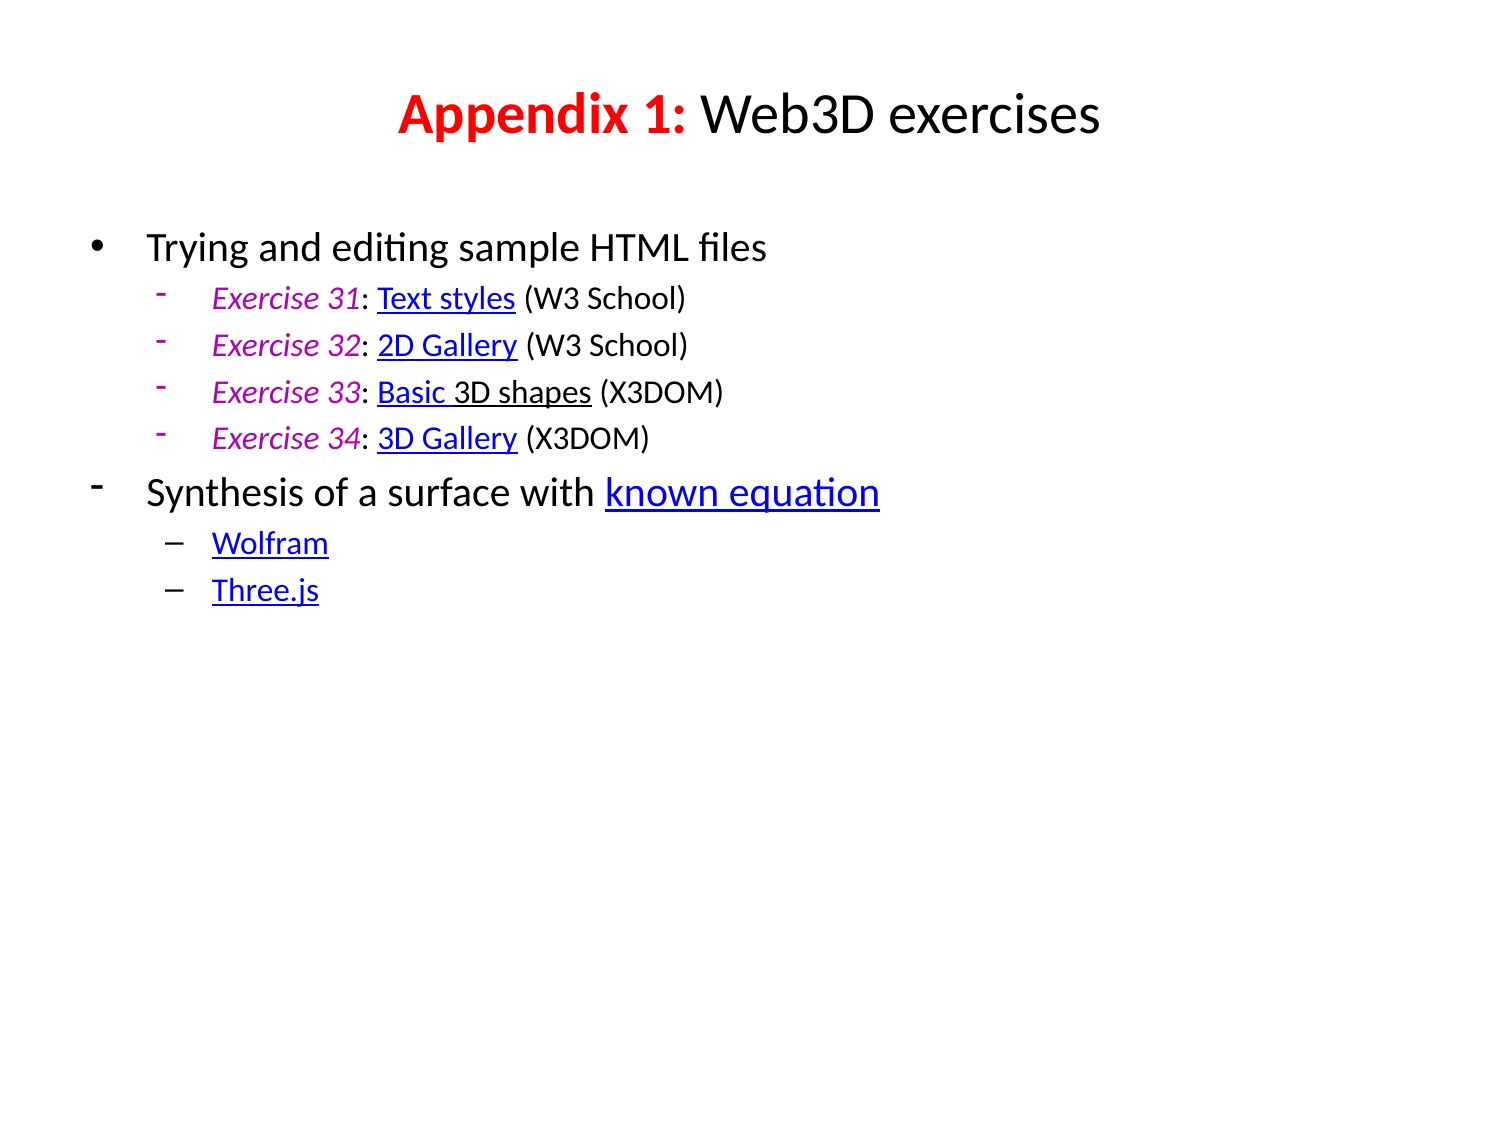

# Appendix 1: Web3D exercises
Trying and editing sample HTML files
Exercise 31: Text styles (W3 School)
Exercise 32: 2D Gallery (W3 School)
Exercise 33: Basic 3D shapes (X3DOM)
Exercise 34: 3D Gallery (X3DOM)
Synthesis of a surface with known equation
Wolfram
Three.js